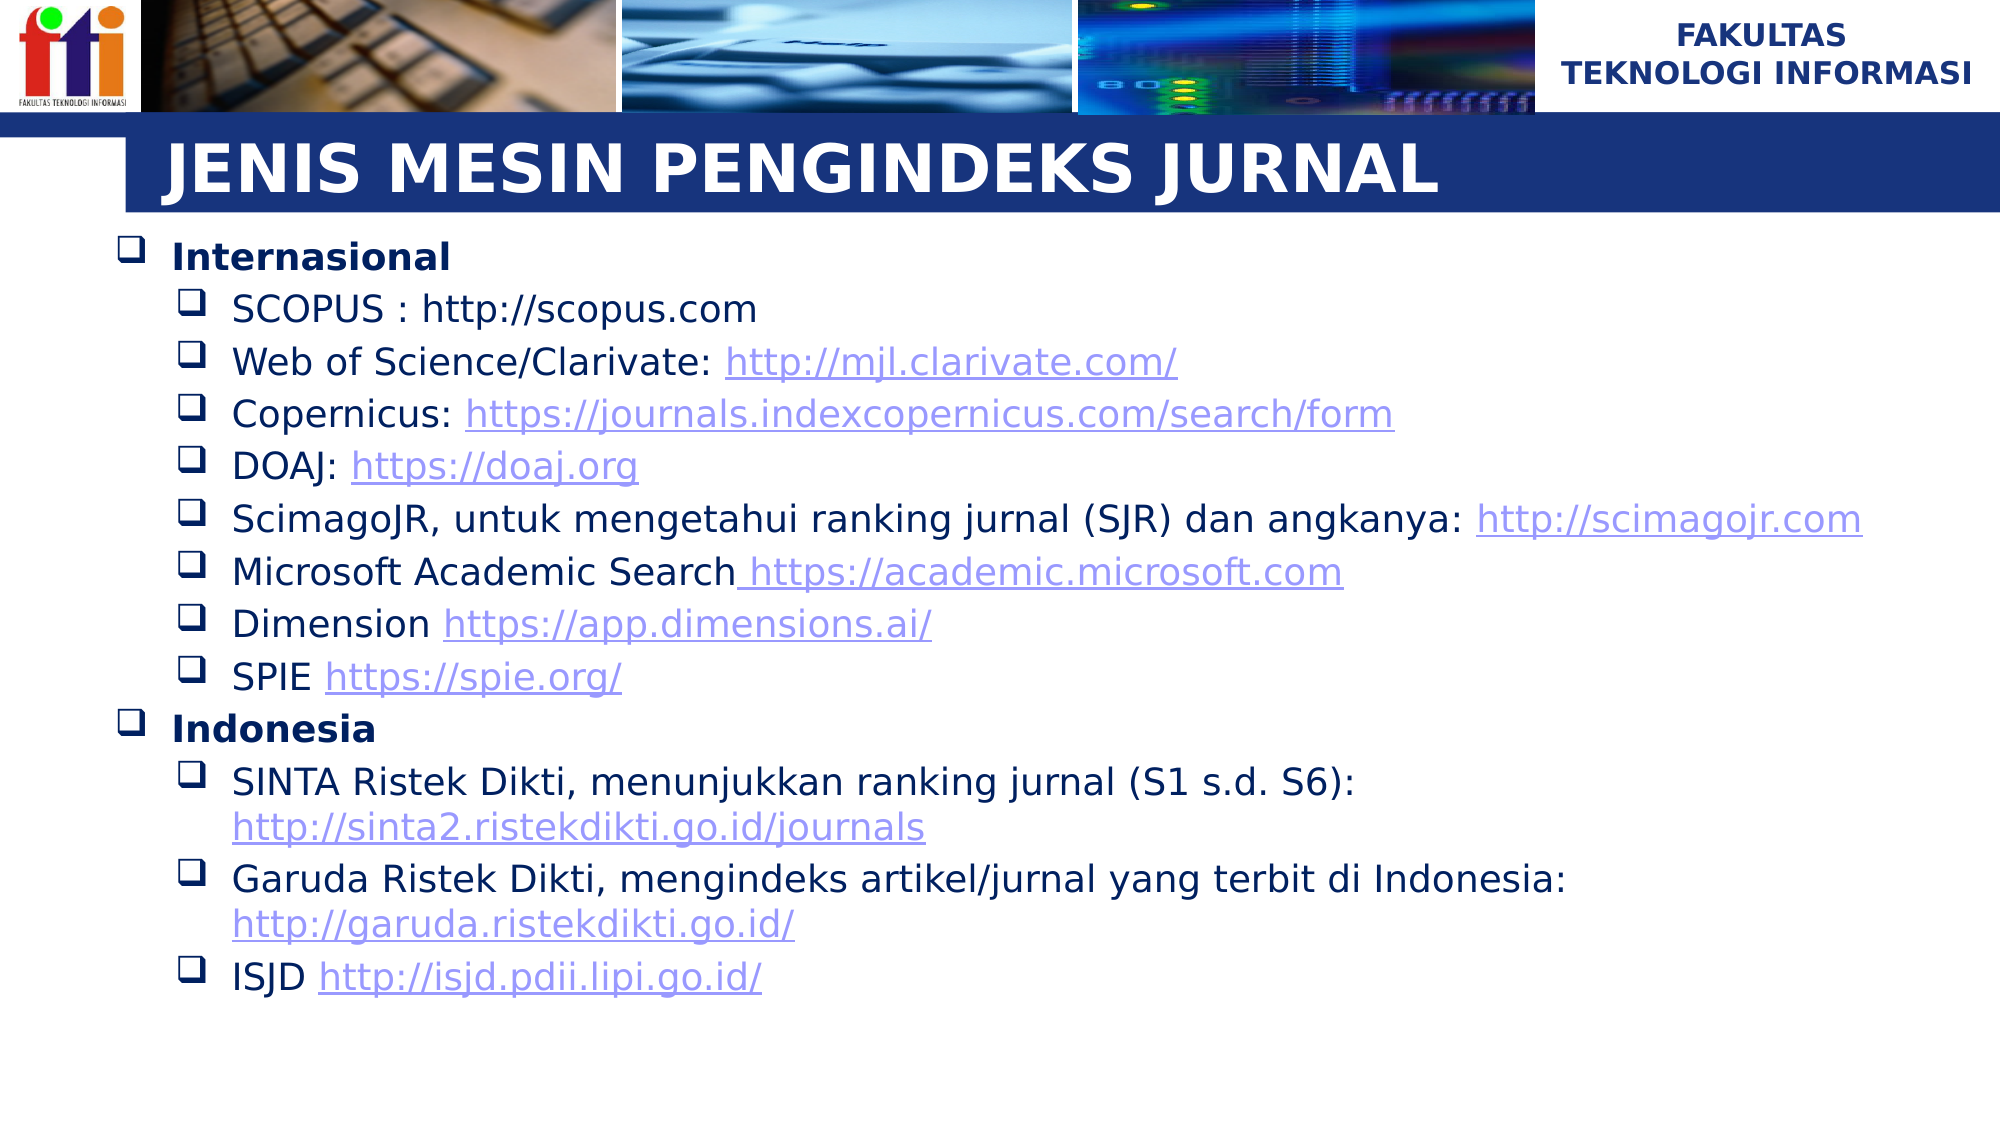

# JENIS MESIN PENGINDEKS JURNAL
Internasional
SCOPUS : http://scopus.com
Web of Science/Clarivate: http://mjl.clarivate.com/
Copernicus: https://journals.indexcopernicus.com/search/form
DOAJ: https://doaj.org
ScimagoJR, untuk mengetahui ranking jurnal (SJR) dan angkanya: http://scimagojr.com
Microsoft Academic Search https://academic.microsoft.com
Dimension https://app.dimensions.ai/
SPIE https://spie.org/
Indonesia
SINTA Ristek Dikti, menunjukkan ranking jurnal (S1 s.d. S6): 
http://sinta2.ristekdikti.go.id/journals
Garuda Ristek Dikti, mengindeks artikel/jurnal yang terbit di Indonesia: 
http://garuda.ristekdikti.go.id/
ISJD http://isjd.pdii.lipi.go.id/